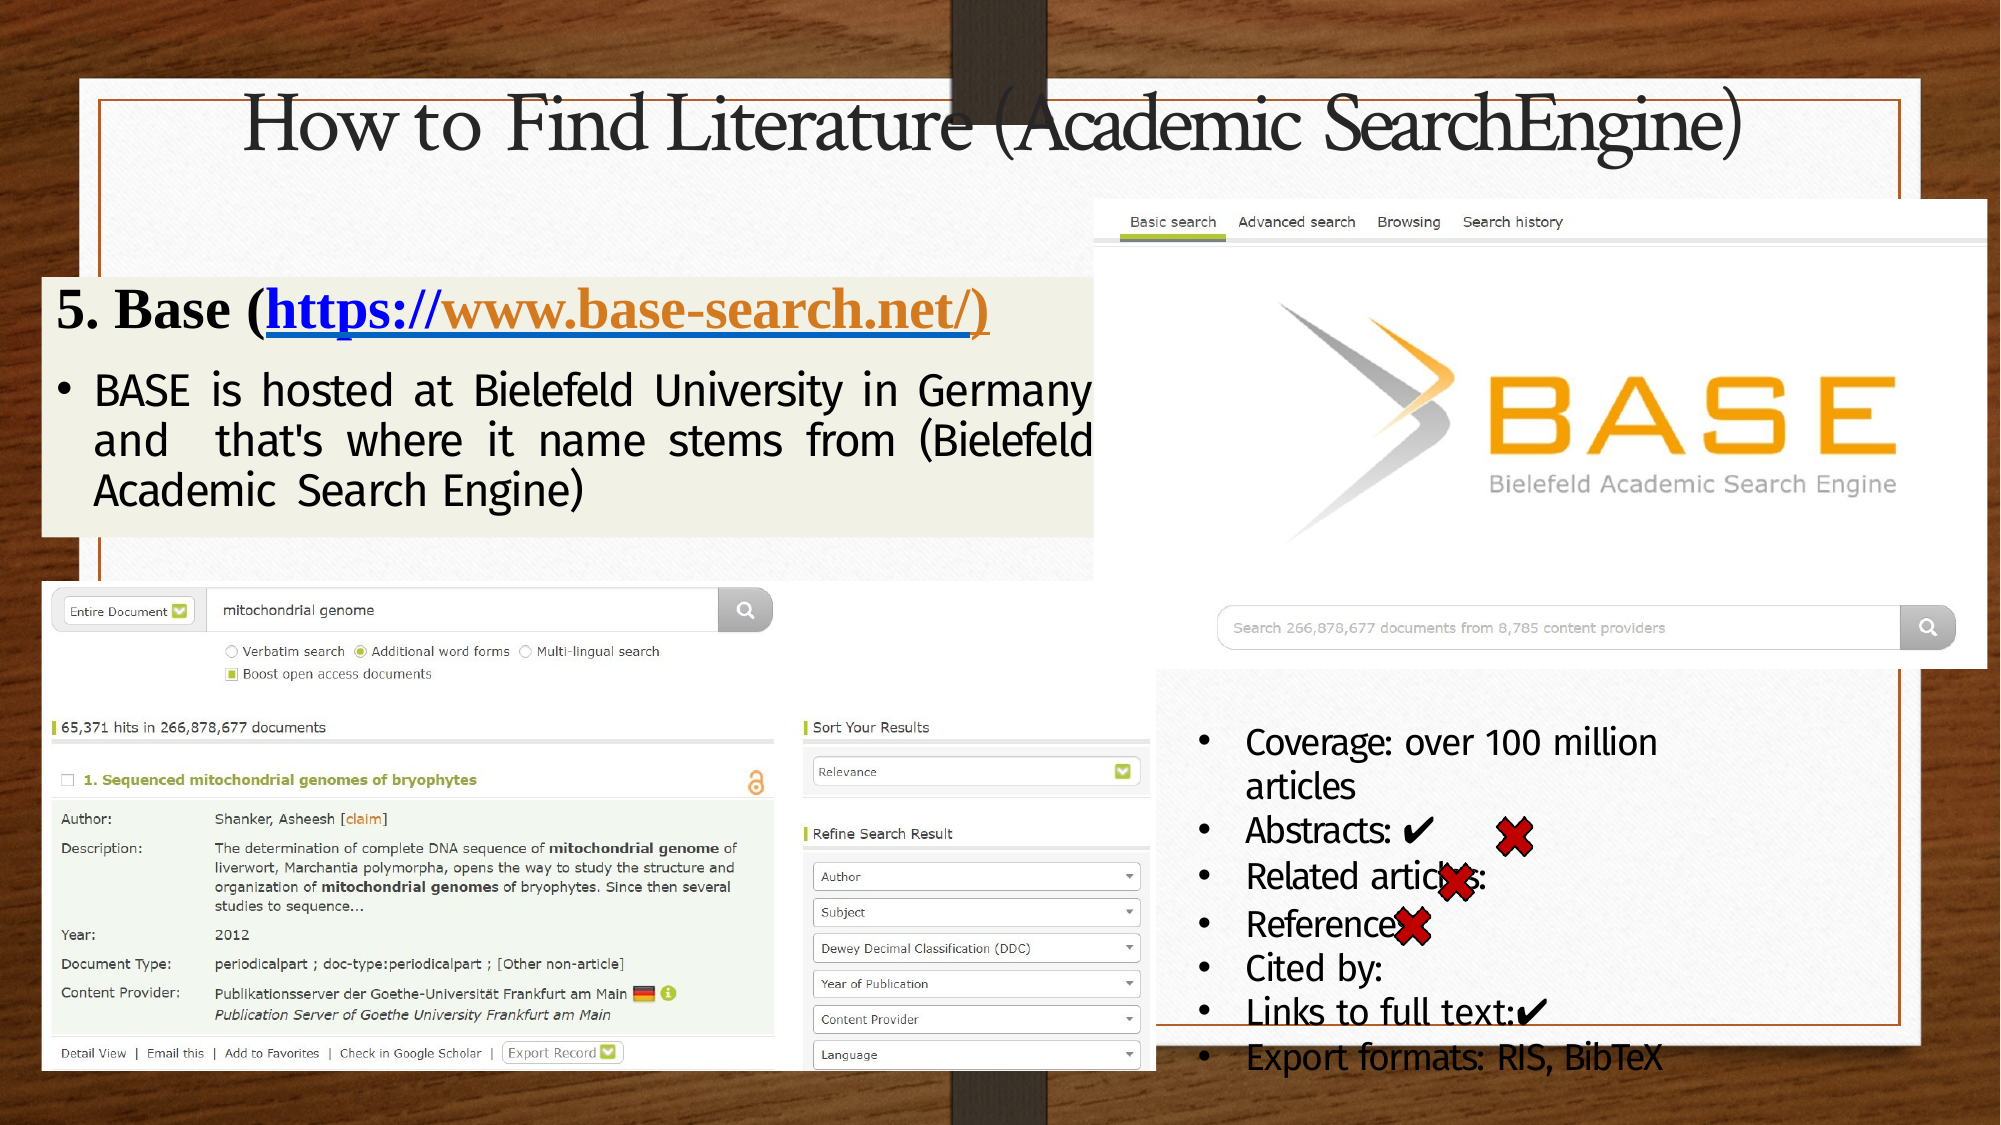

# How to Find Literature (Academic SearchEngine)

5. Base (https://www.base-search.net/)
BASE is hosted at Bielefeld University in Germany and  that's where it name stems from (Bielefeld Academic  Search Engine)
Coverage: over 100 million articles
Abstracts: ✔
Related articles:
References:
Cited by:
Links to full text:✔
Export formats: RIS, BibTeX